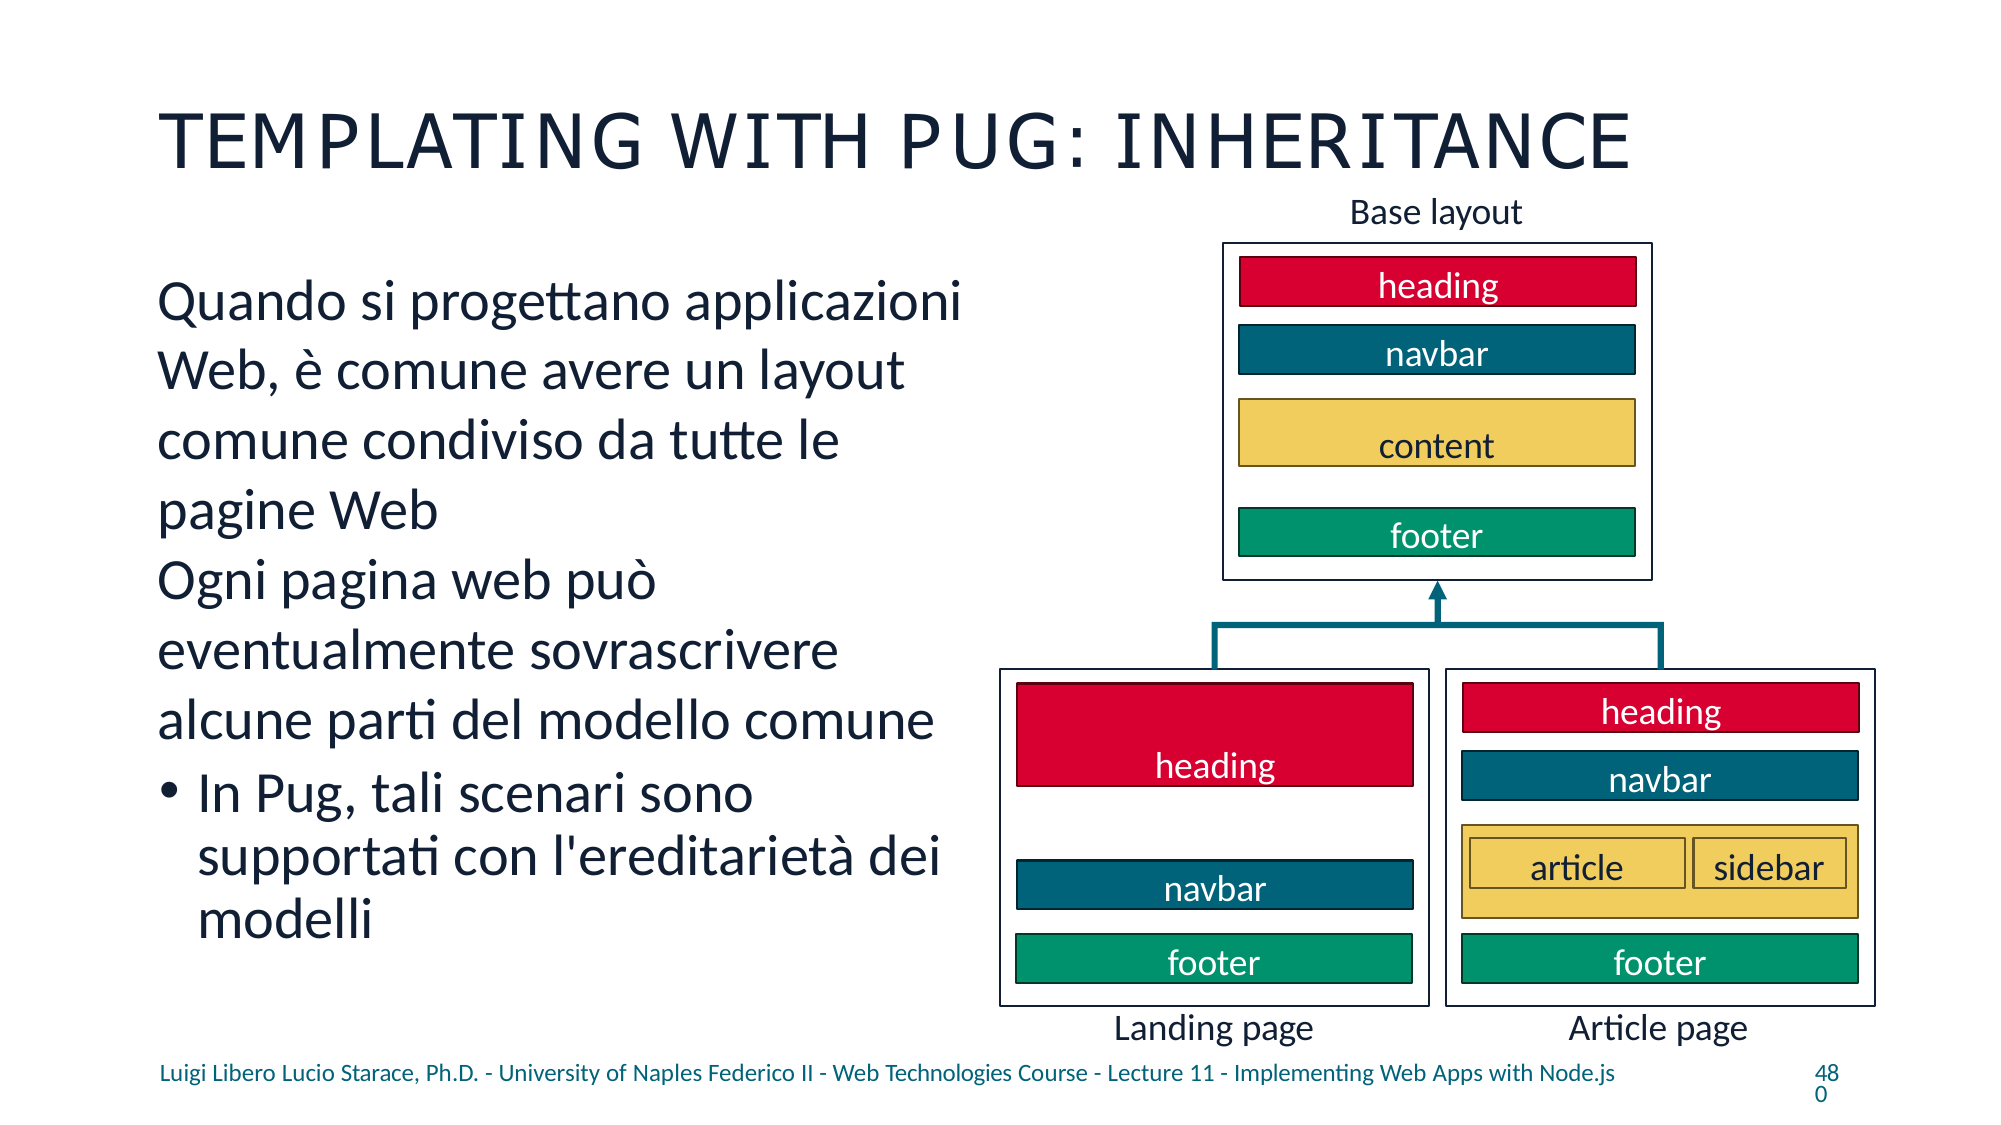

# TEMPLATING WITH PUG: INHERITANCE
Base layout

Quando si progettano applicazioni Web, è comune avere un layout comune condiviso da tutte le pagine Web
Ogni pagina web può eventualmente sovrascrivere alcune parti del modello comune
In Pug, tali scenari sono supportati con l'ereditarietà dei modelli
heading
navbar
content
footer

heading
heading
navbar

article
sidebar
navbar
footer
footer
Landing page
Article page
Luigi Libero Lucio Starace, Ph.D. - University of Naples Federico II - Web Technologies Course - Lecture 11 - Implementing Web Apps with Node.js
480